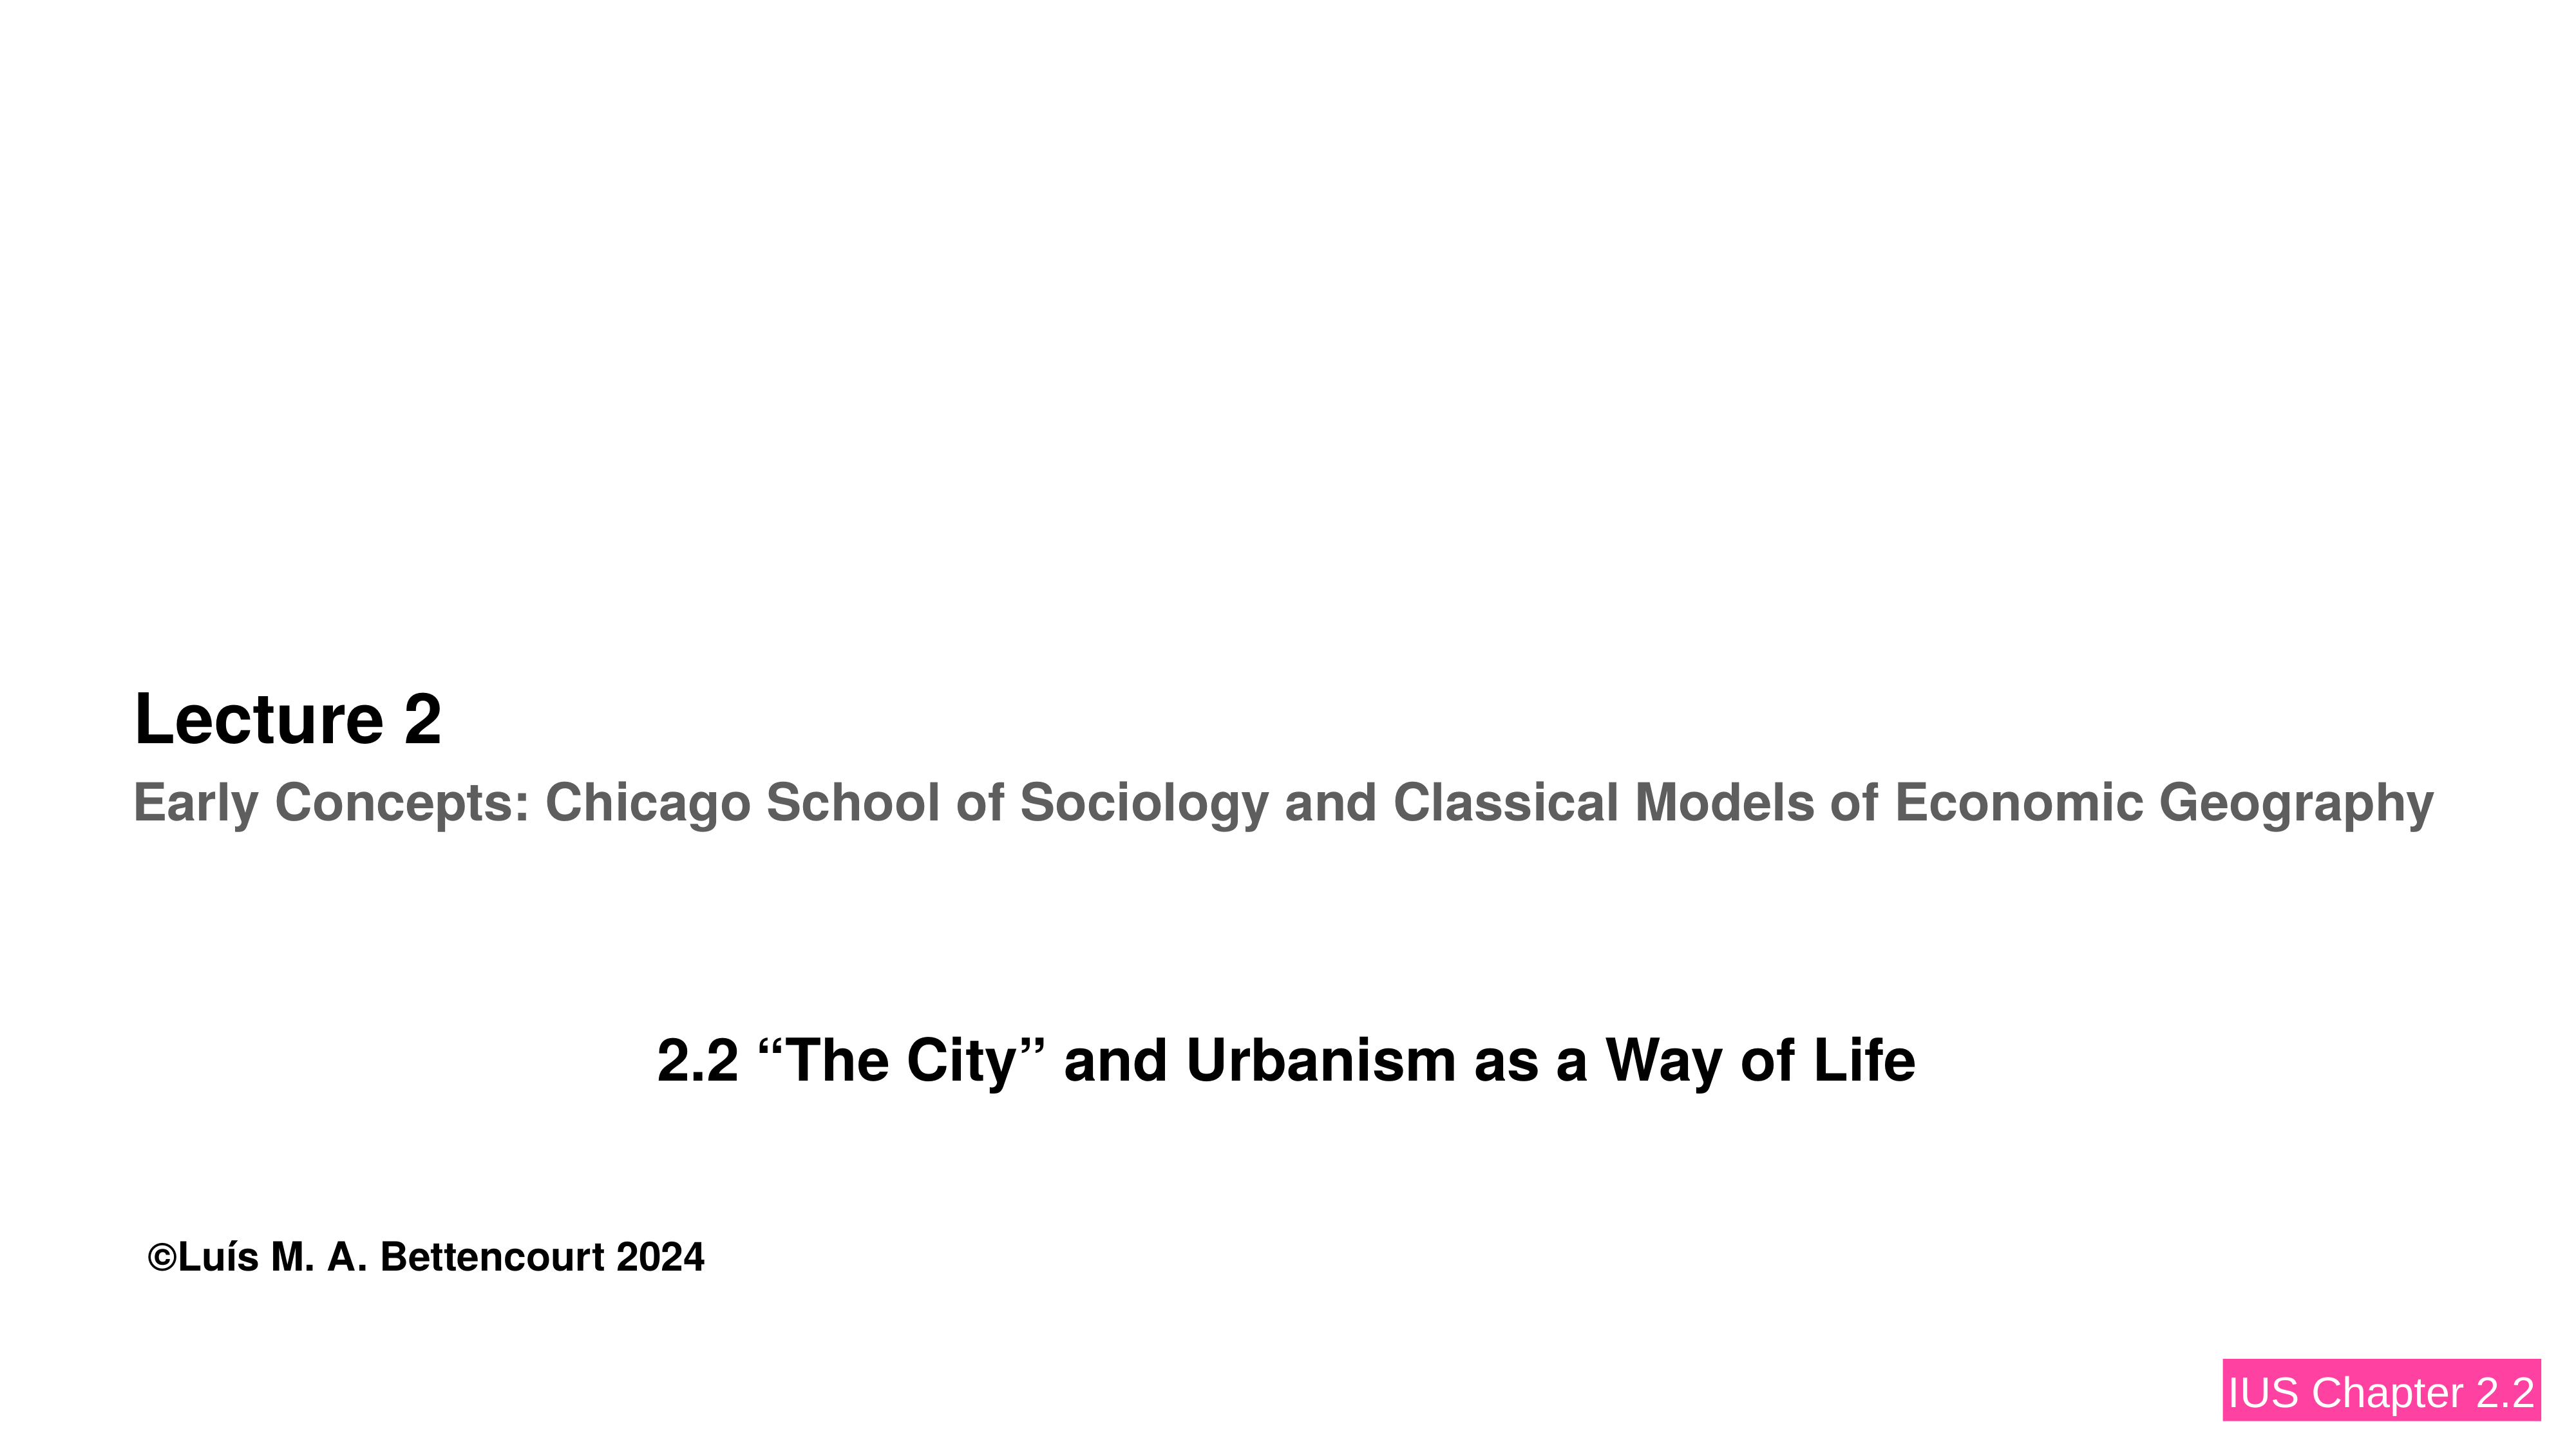

# Lecture 2
Early Concepts: Chicago School of Sociology and Classical Models of Economic Geography

2.2 “The City” and Urbanism as a Way of Life
©Luís M. A. Bettencourt 2024
IUS Chapter 2.2